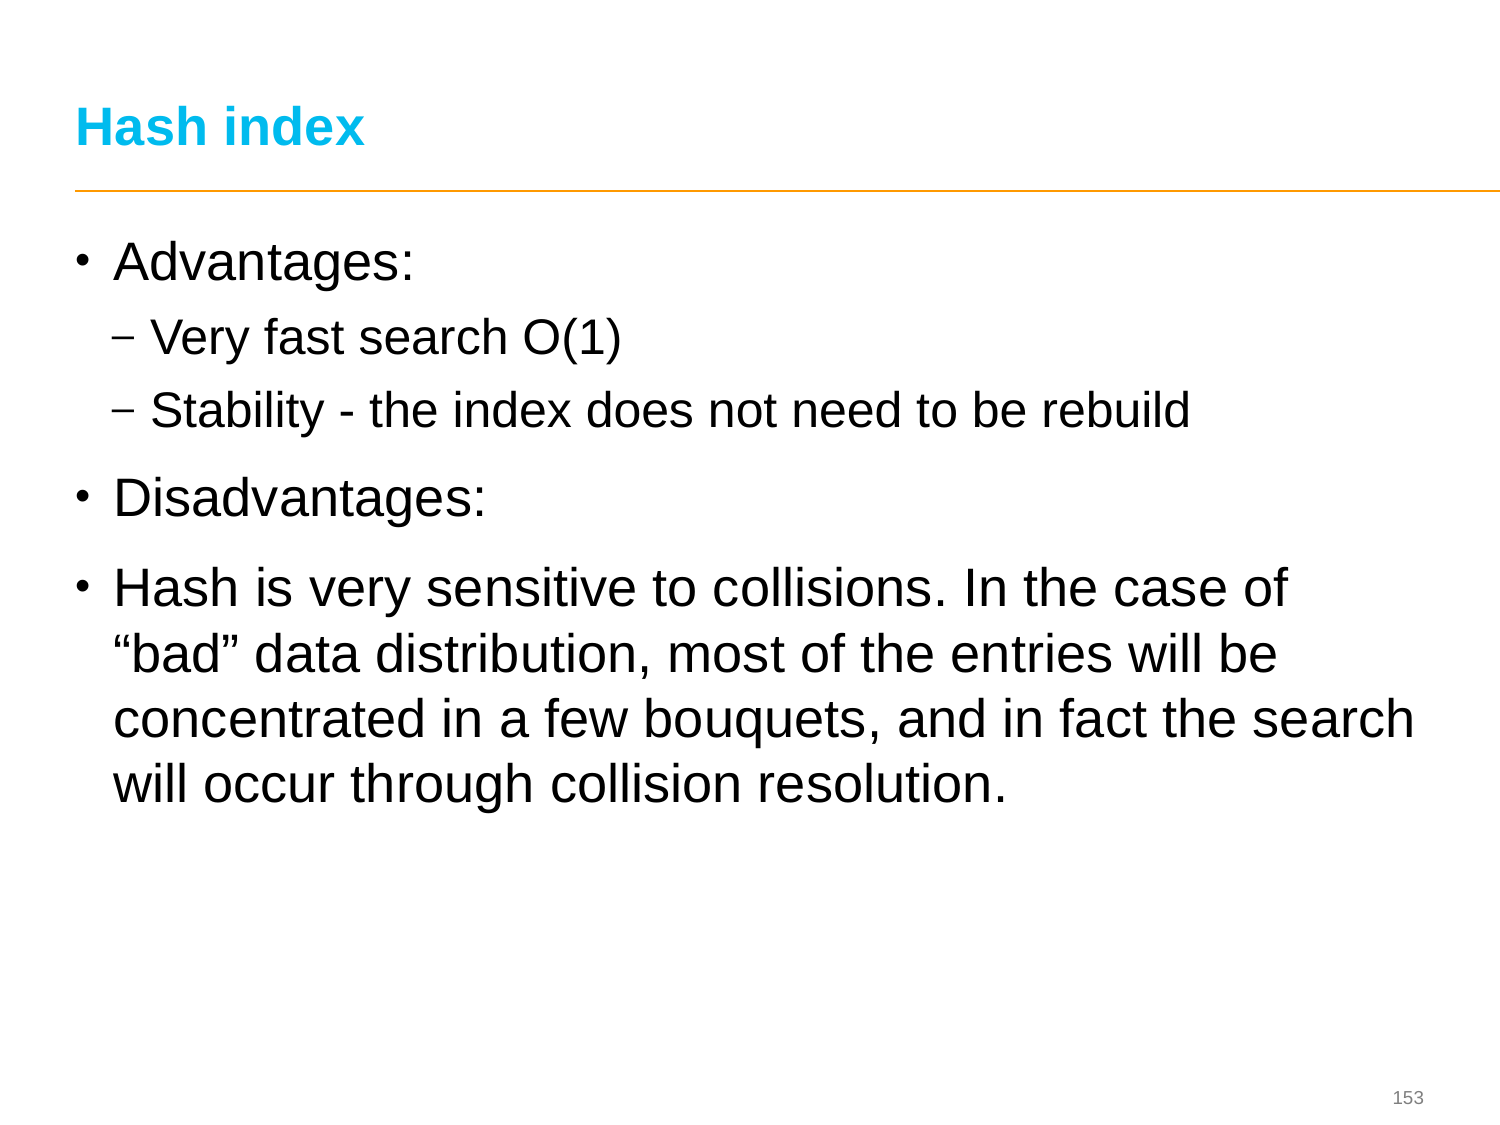

# Hash index
Advantages:
Very fast search O(1)
Stability - the index does not need to be rebuild
Disadvantages:
Hash is very sensitive to collisions. In the case of “bad” data distribution, most of the entries will be concentrated in a few bouquets, and in fact the search will occur through collision resolution.